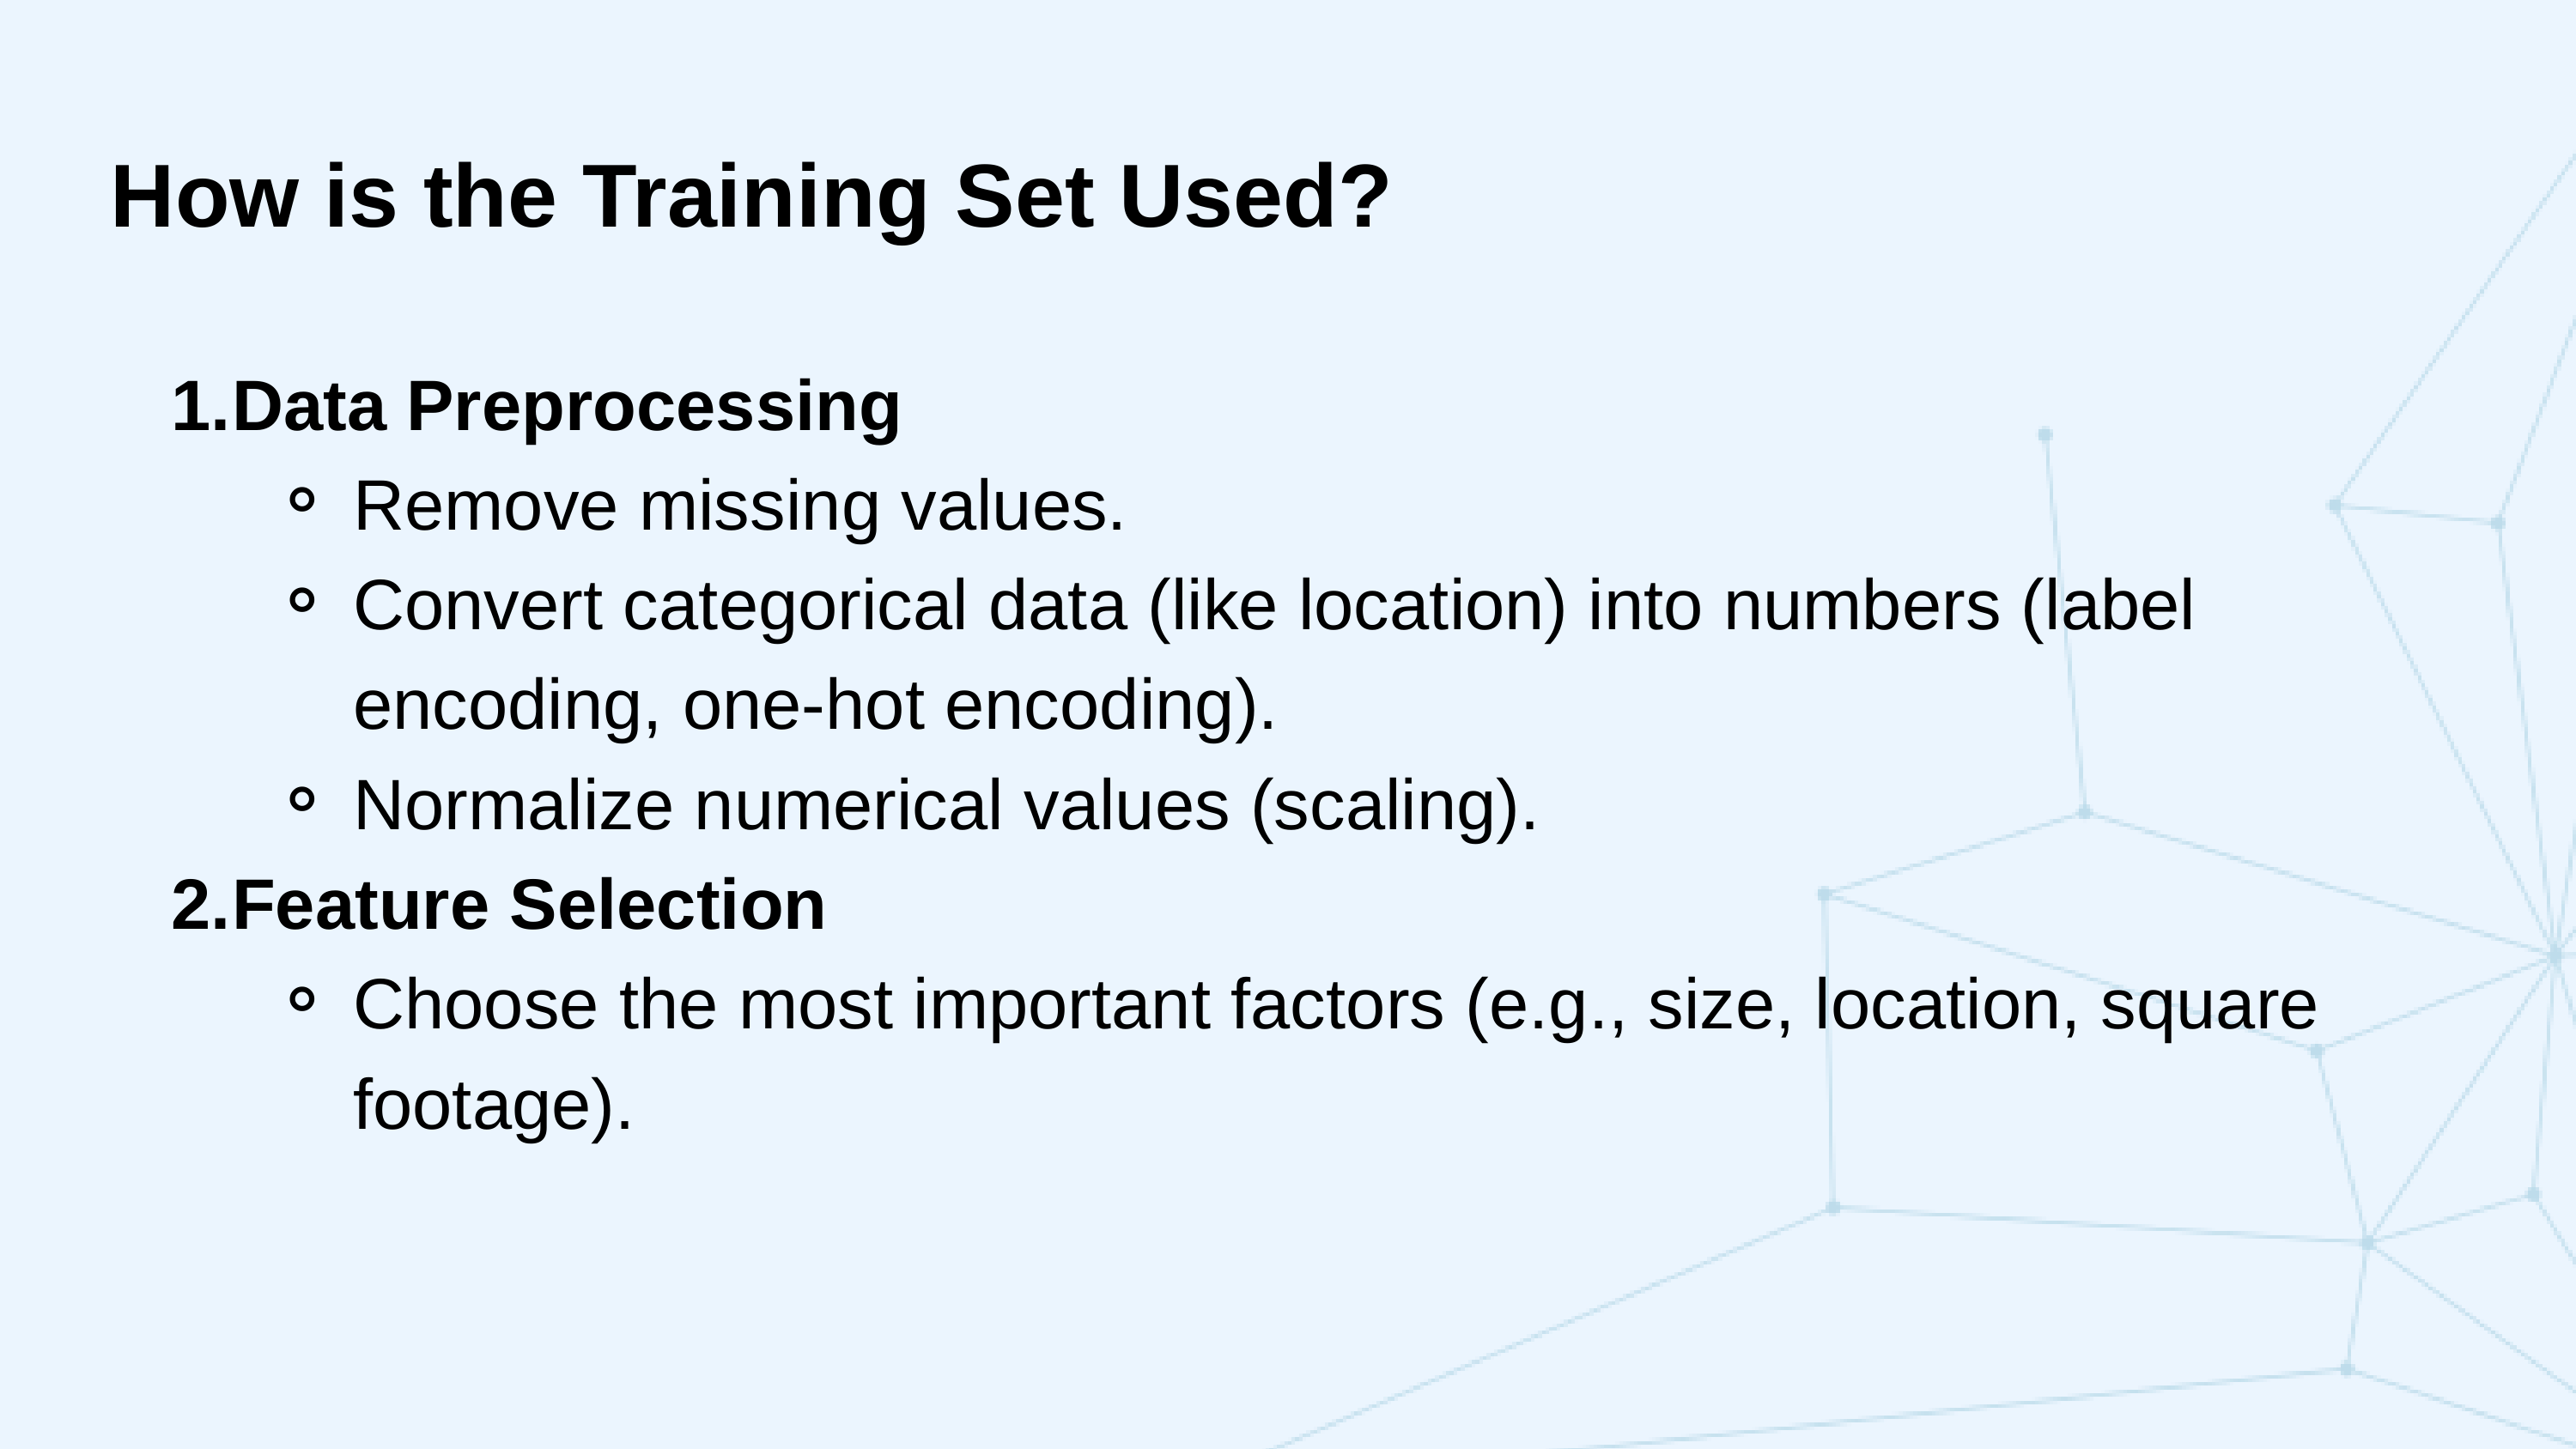

How is the Training Set Used?

Data Preprocessing
Remove missing values.
Convert categorical data (like location) into numbers (label encoding, one-hot encoding).
Normalize numerical values (scaling).
Feature Selection
Choose the most important factors (e.g., size, location, square footage).